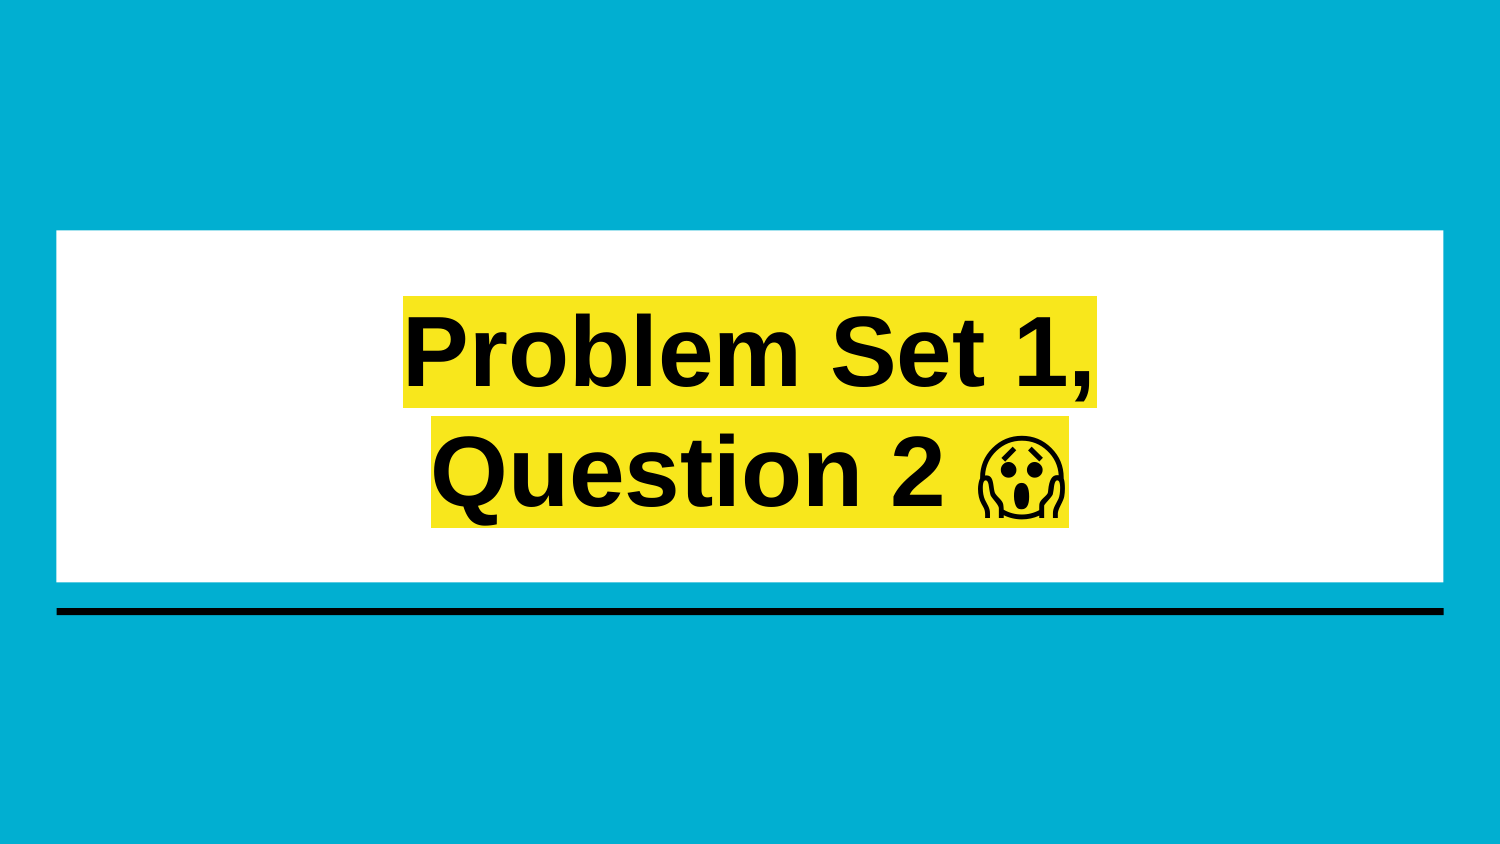

# Problem Set 1,
Question 2 😱